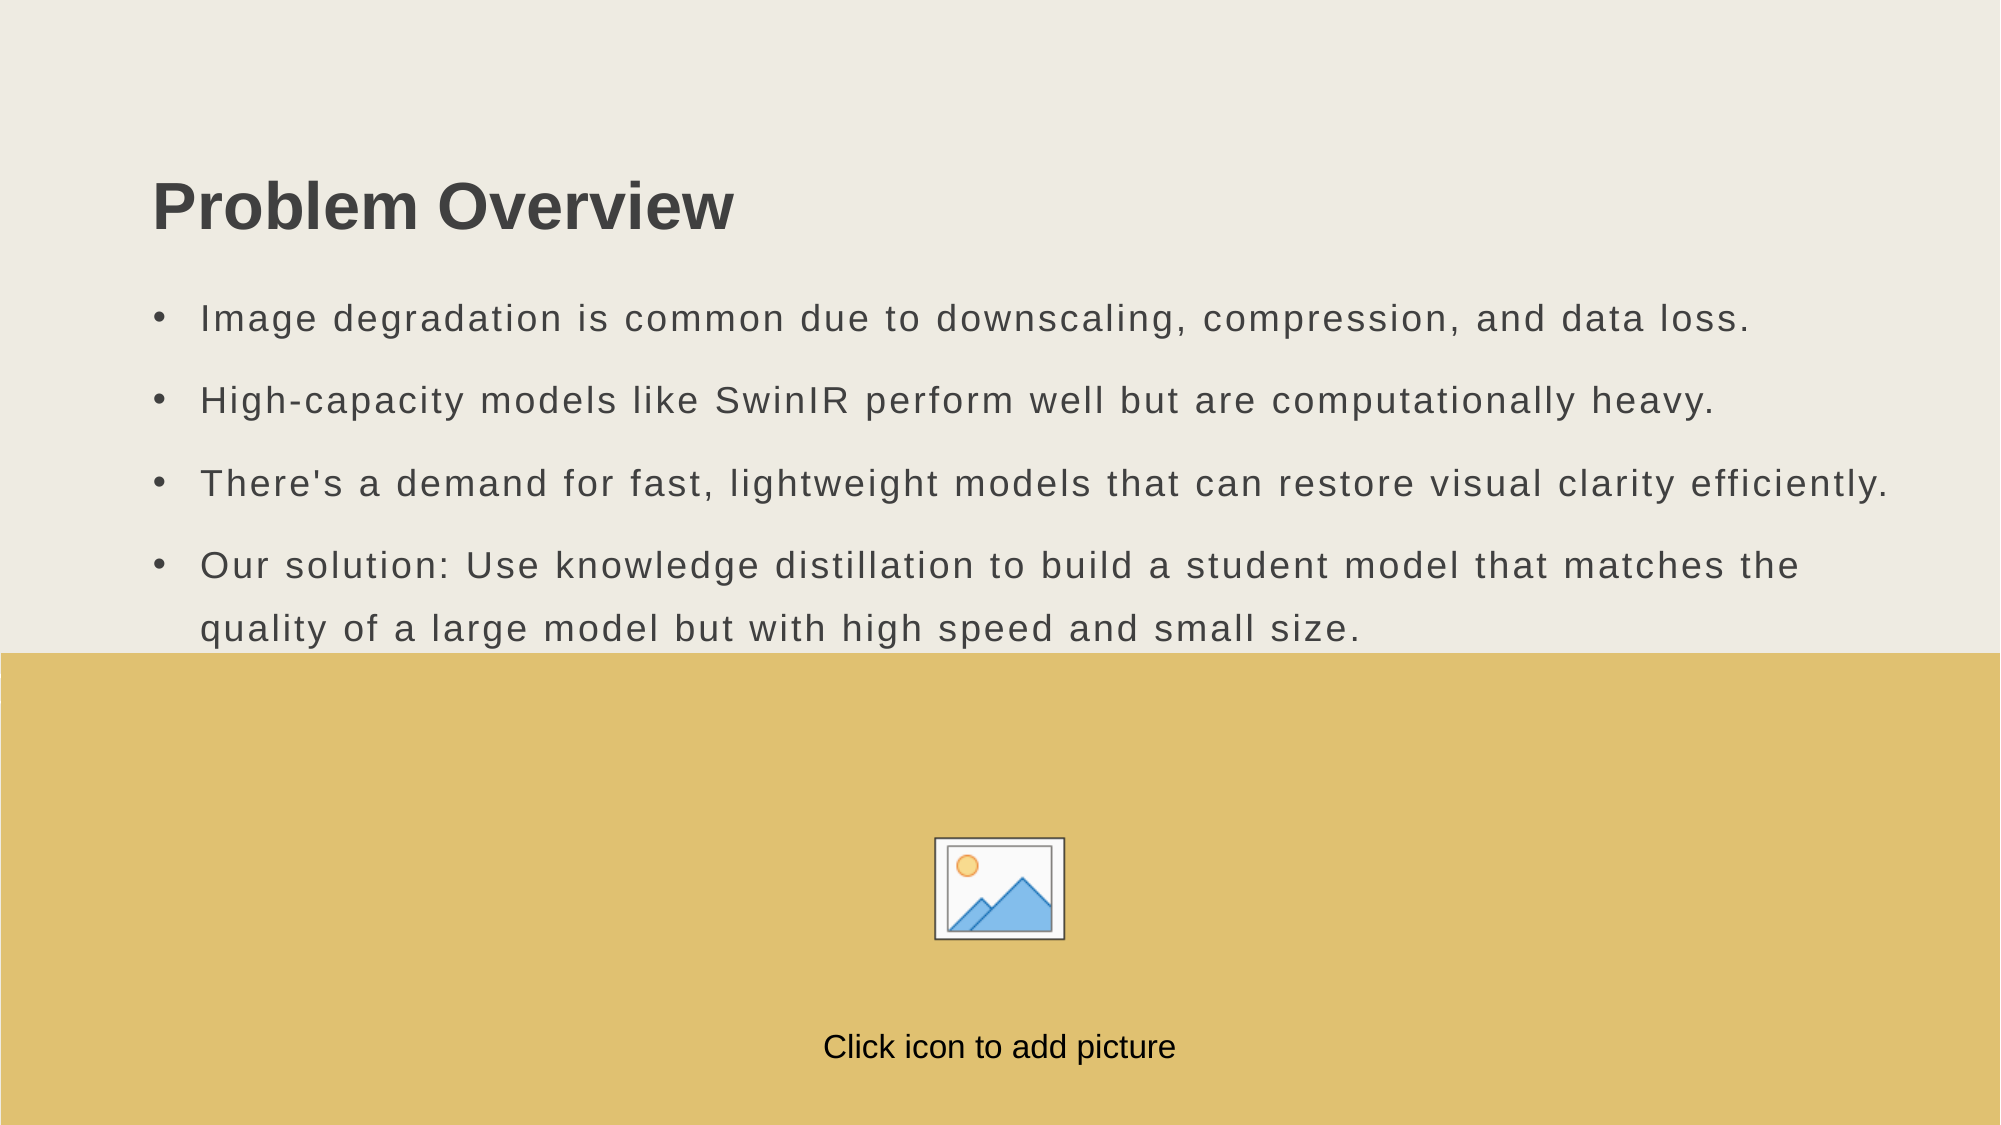

# Problem Overview
Image degradation is common due to downscaling, compression, and data loss.
High-capacity models like SwinIR perform well but are computationally heavy.
There's a demand for fast, lightweight models that can restore visual clarity efficiently.
Our solution: Use knowledge distillation to build a student model that matches the quality of a large model but with high speed and small size.